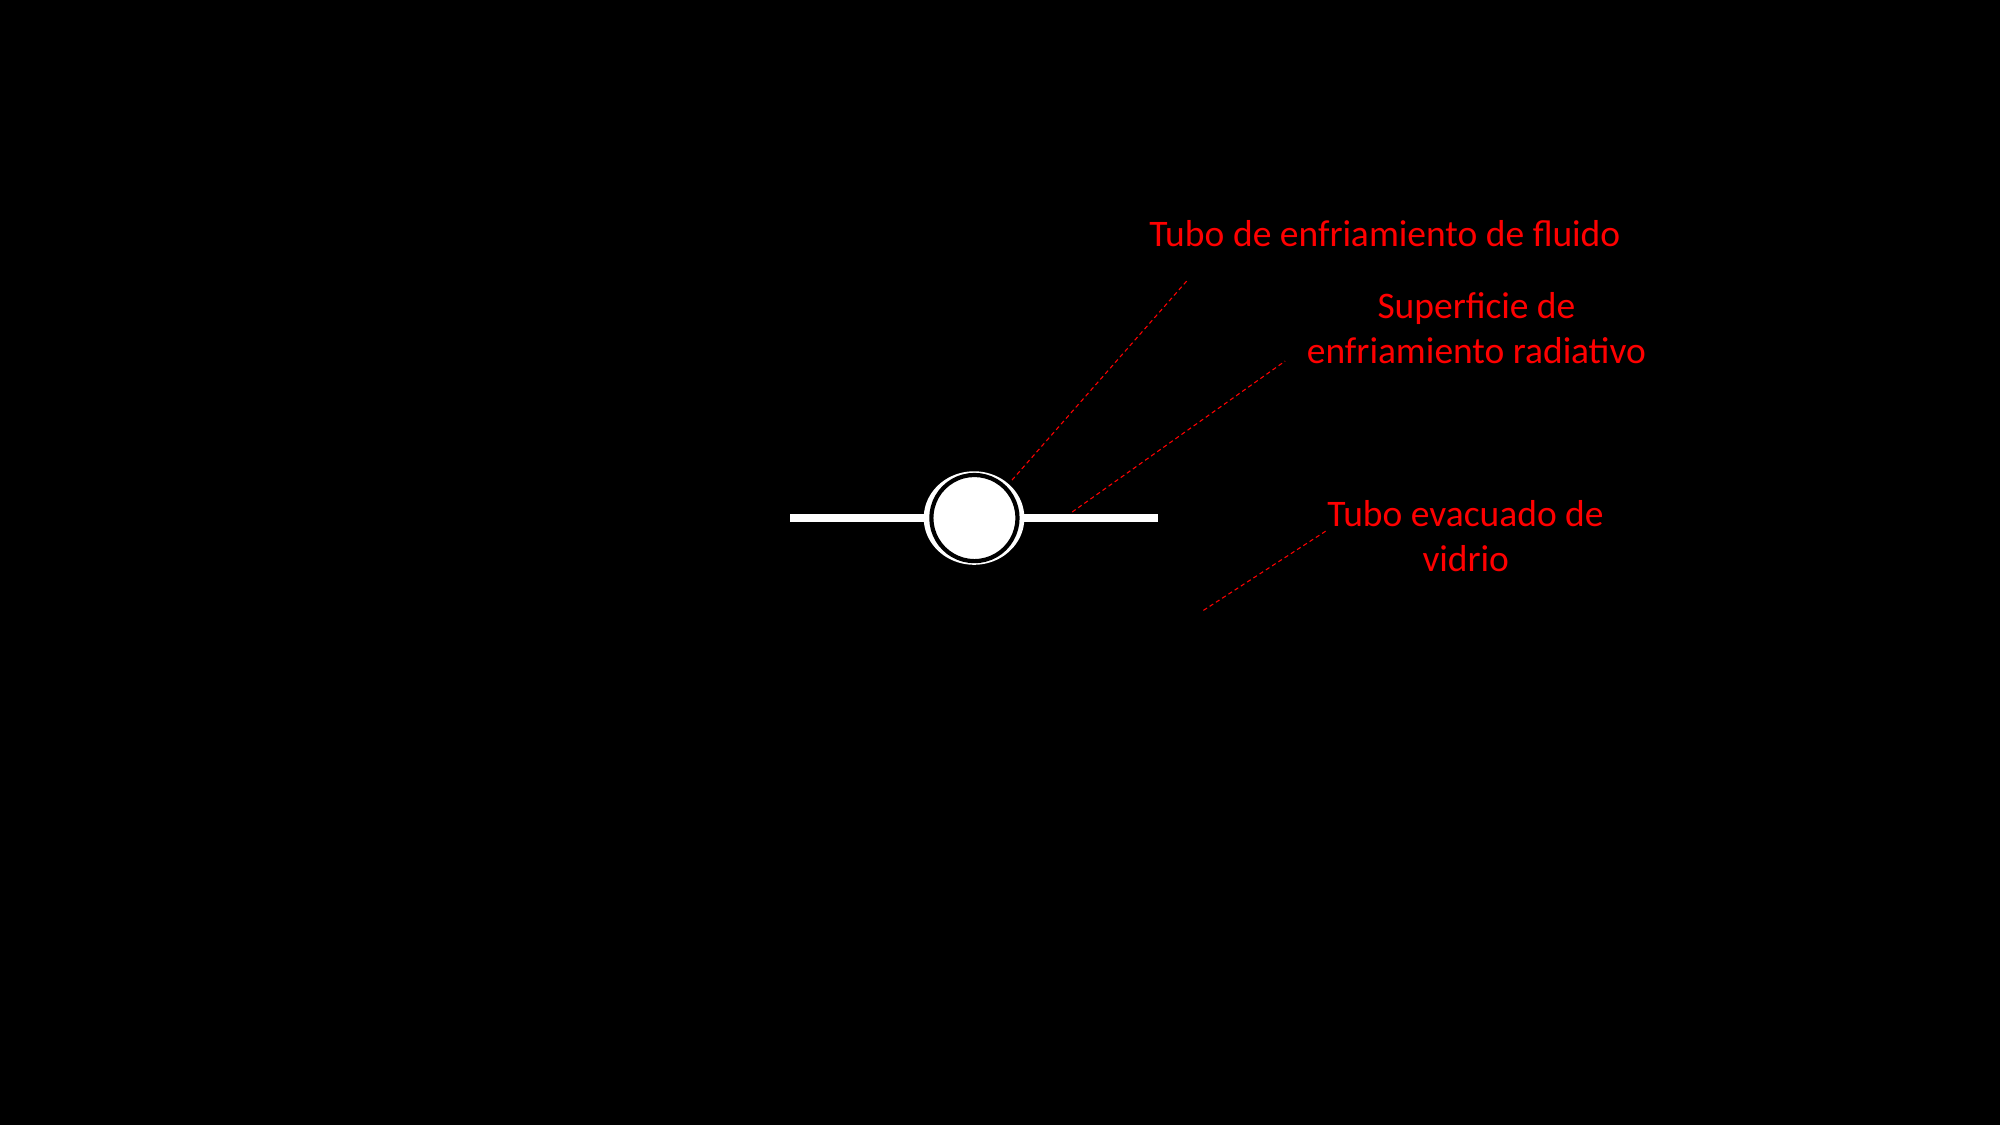

Tubo de enfriamiento de fluido

Superficie de enfriamiento radiativo

Tubo evacuado de vidrio